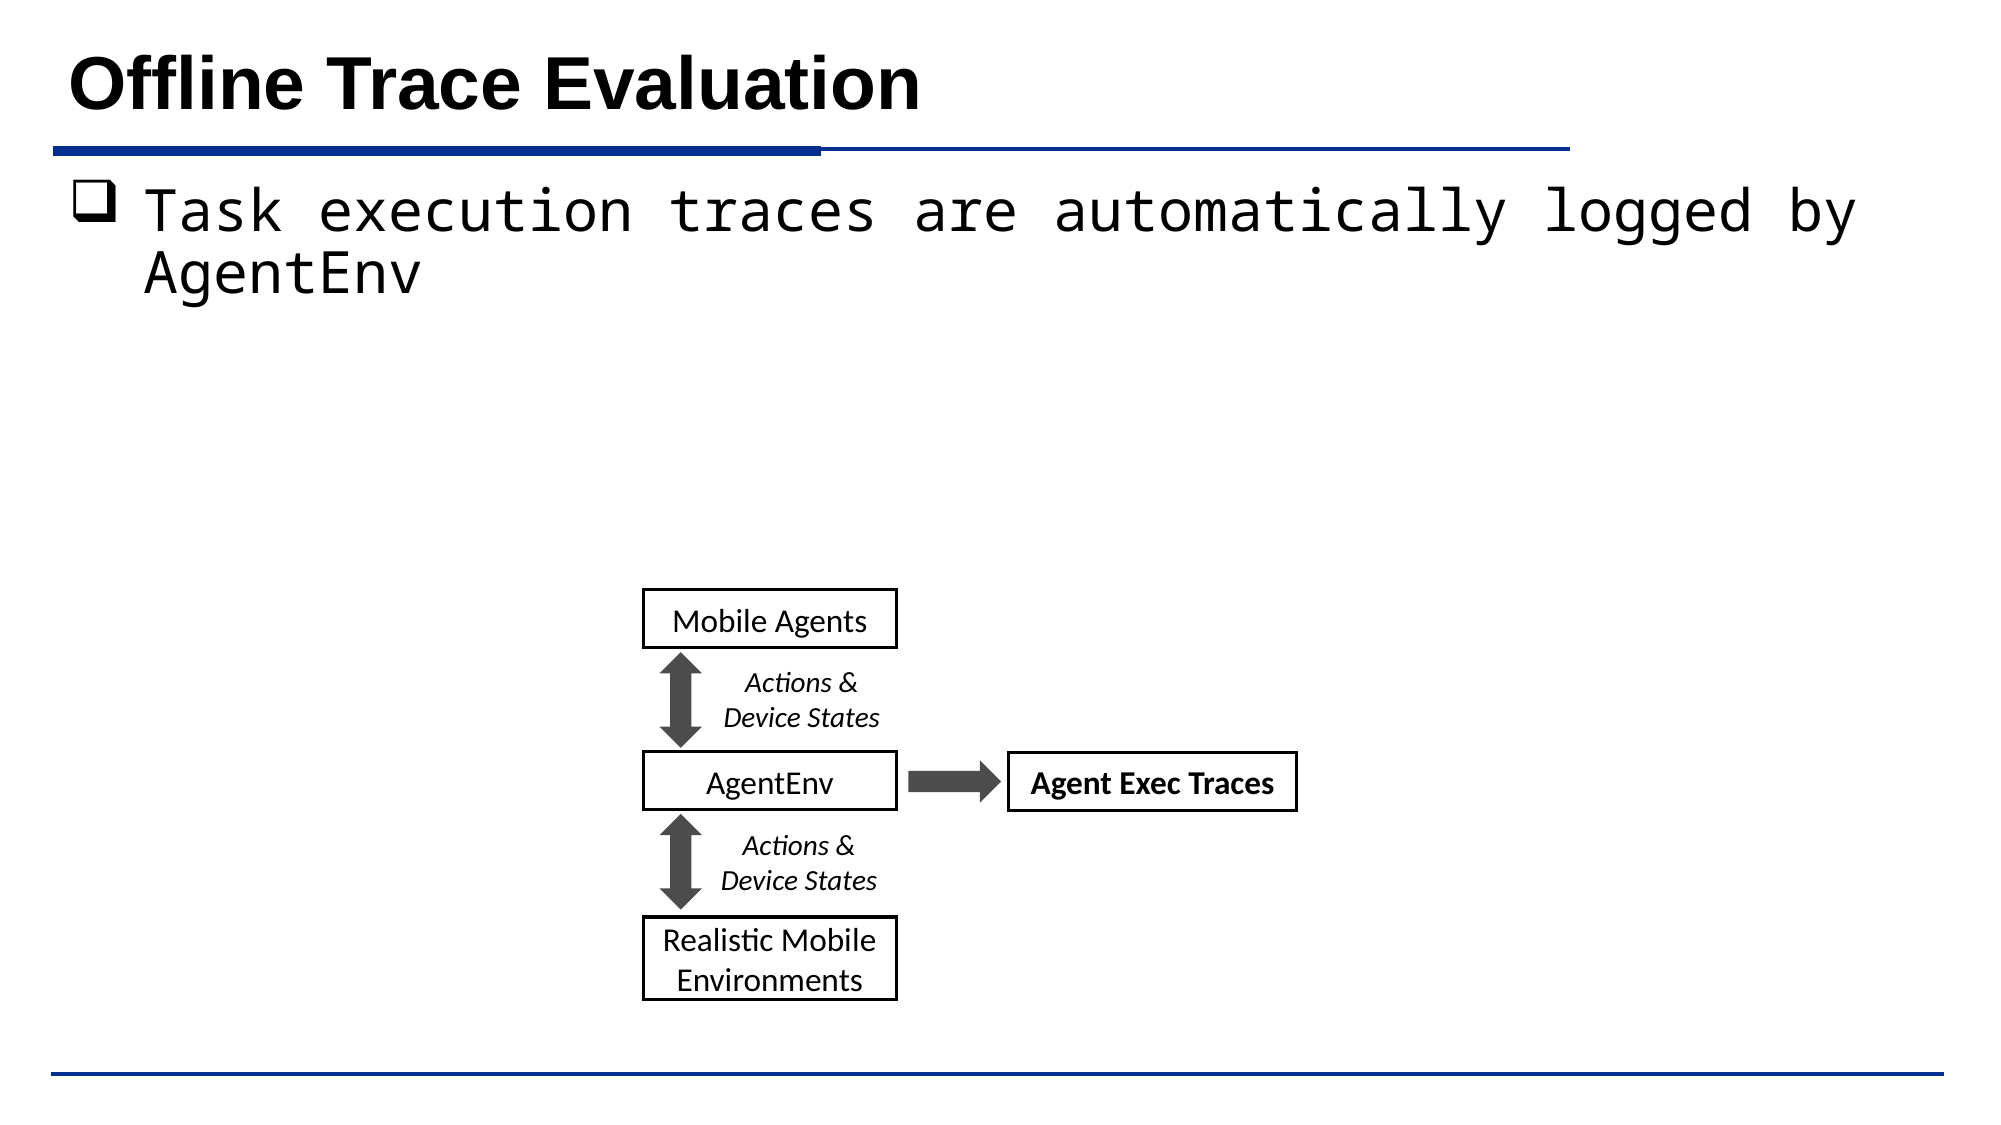

# Offline Trace Evaluation
Task execution traces are automatically logged by AgentEnv
Mobile Agents

Actions & Device States
AgentEnv
Agent Exec Traces

Actions & Device States
Realistic Mobile Environments